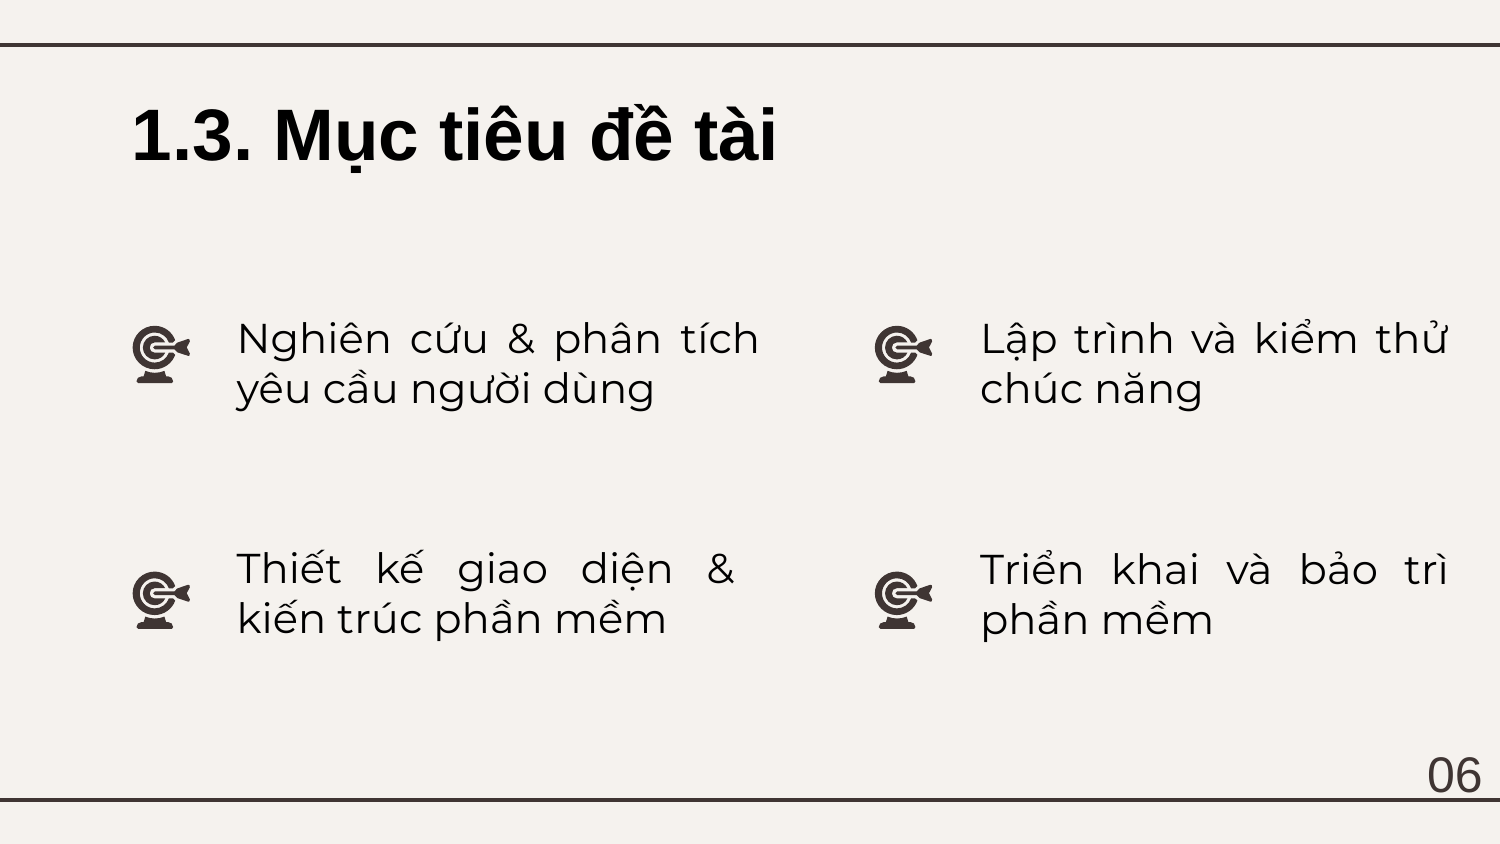

1.3. Mục tiêu đề tài
Nghiên cứu & phân tích yêu cầu người dùng
Lập trình và kiểm thử chúc năng

Thiết kế giao diện & kiến trúc phần mềm
Triển khai và bảo trì phần mềm

06